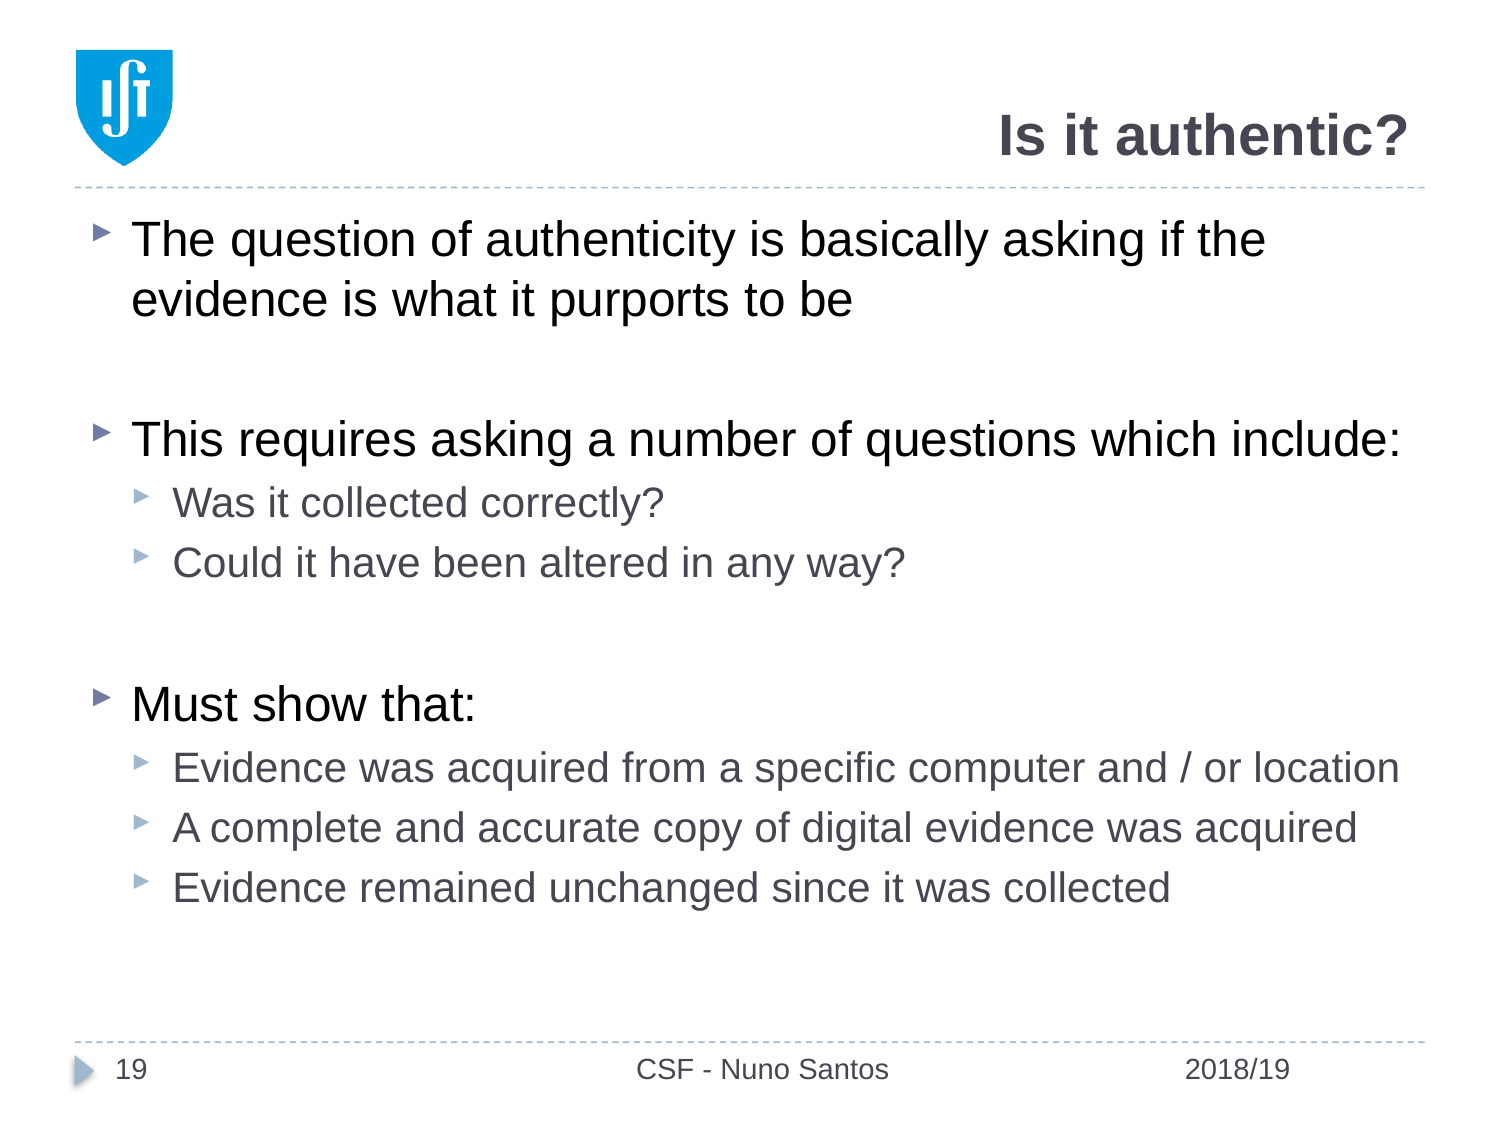

# Is it authentic?
The question of authenticity is basically asking if the evidence is what it purports to be

This requires asking a number of questions which include:
Was it collected correctly?
Could it have been altered in any way?

Must show that:
Evidence was acquired from a specific computer and / or location
A complete and accurate copy of digital evidence was acquired
Evidence remained unchanged since it was collected
19
CSF - Nuno Santos
2018/19